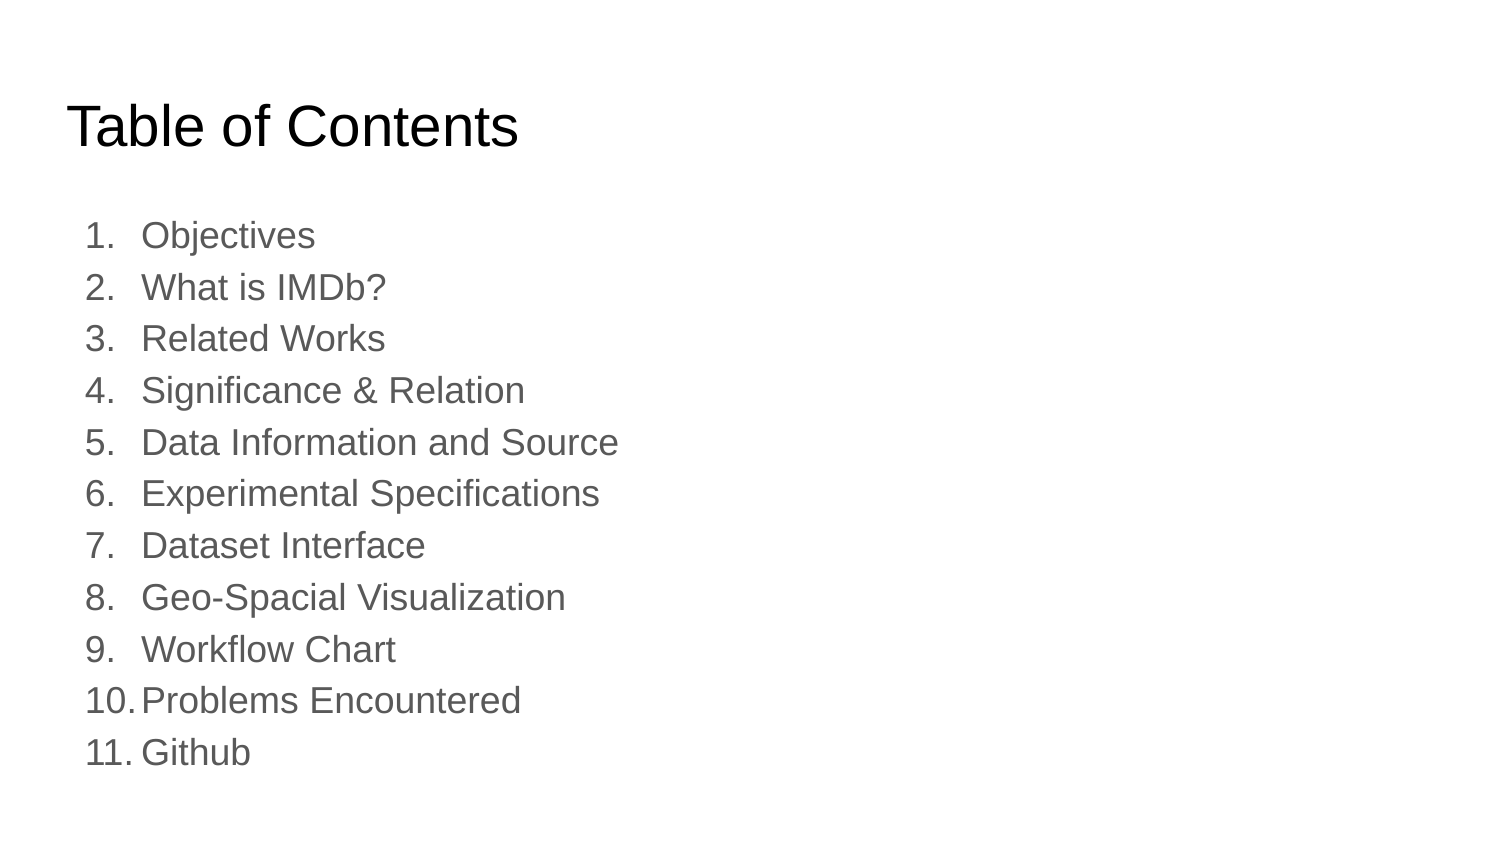

# Table of Contents
Objectives
What is IMDb?
Related Works
Significance & Relation
Data Information and Source
Experimental Specifications
Dataset Interface
Geo-Spacial Visualization
Workflow Chart
Problems Encountered
Github